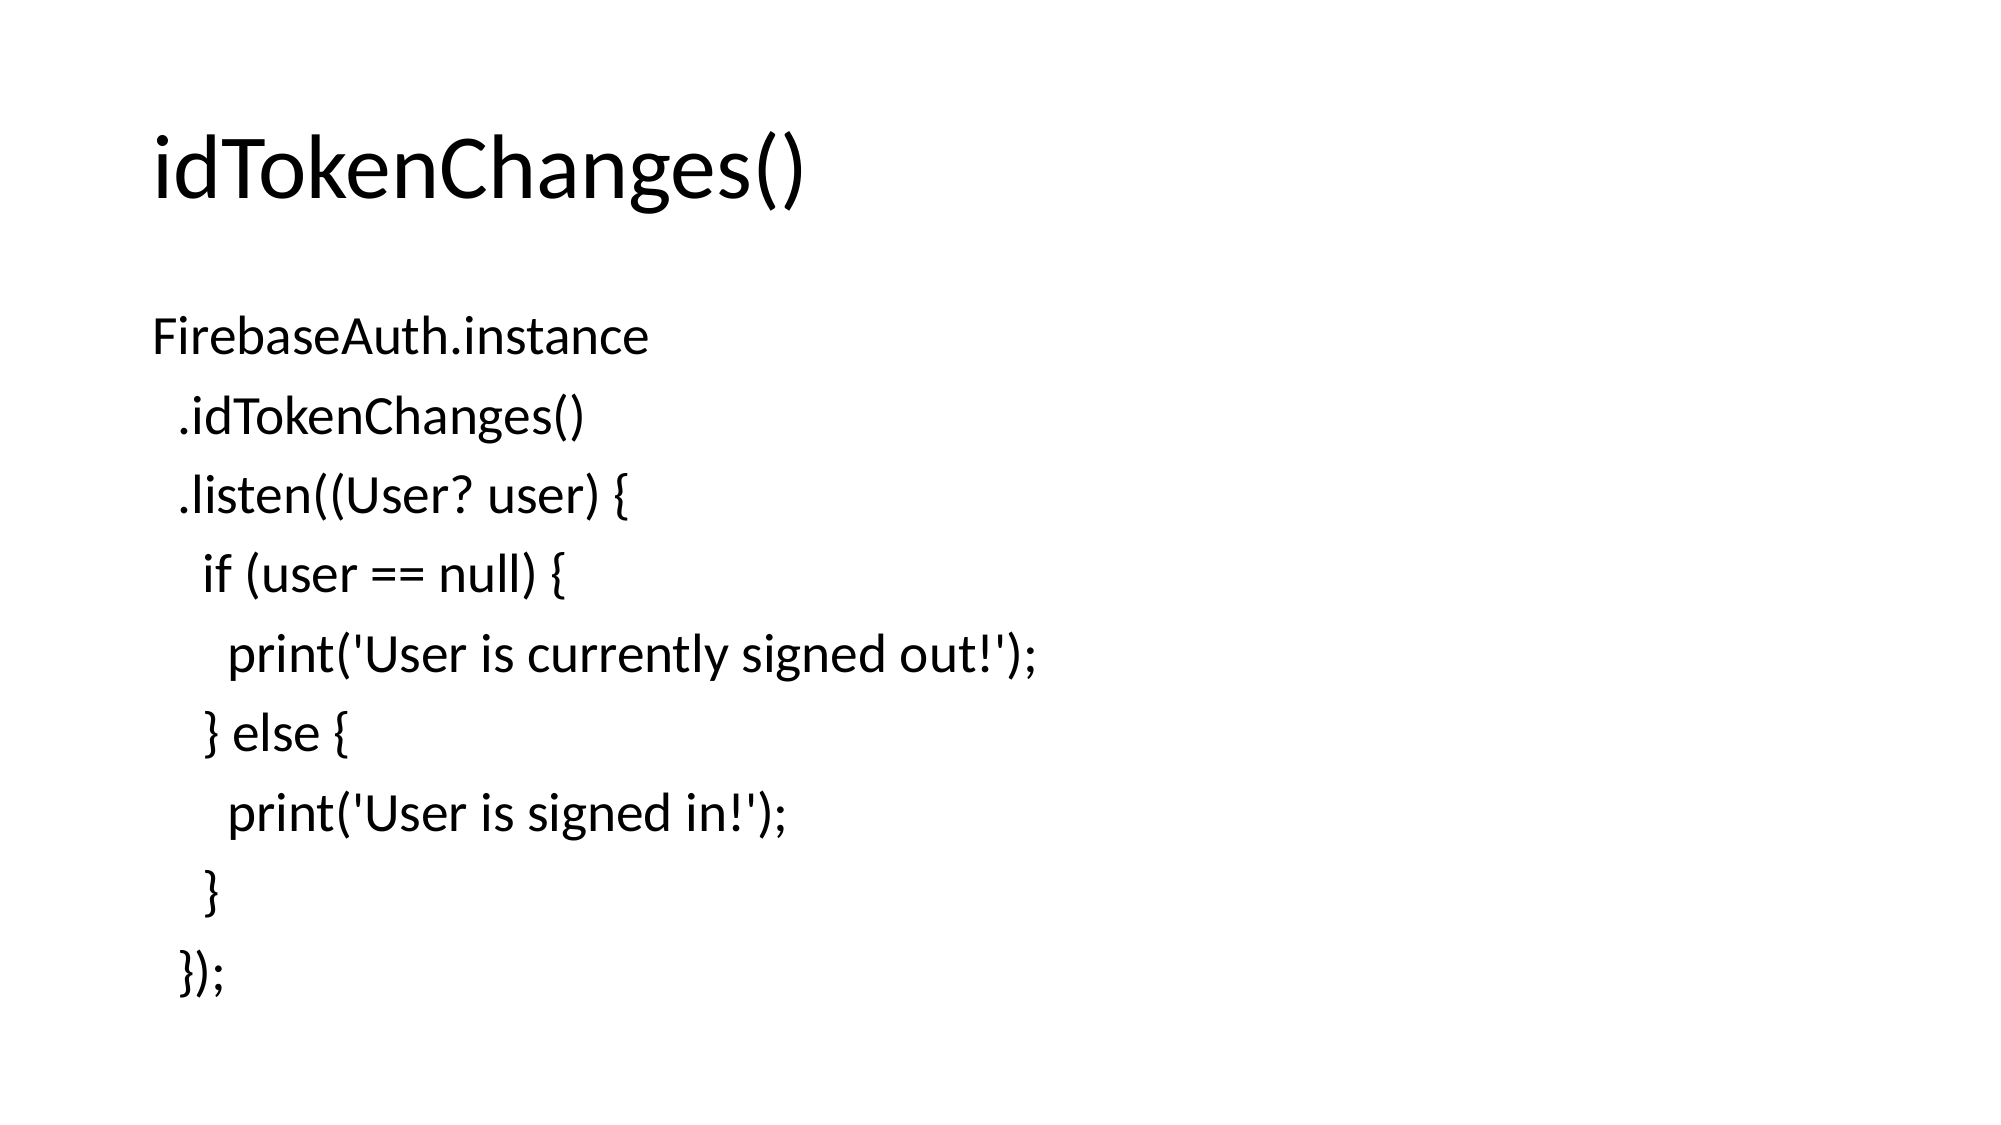

# idTokenChanges()
FirebaseAuth.instance
  .idTokenChanges()
  .listen((User? user) {
    if (user == null) {
      print('User is currently signed out!');
    } else {
      print('User is signed in!');
    }
  });